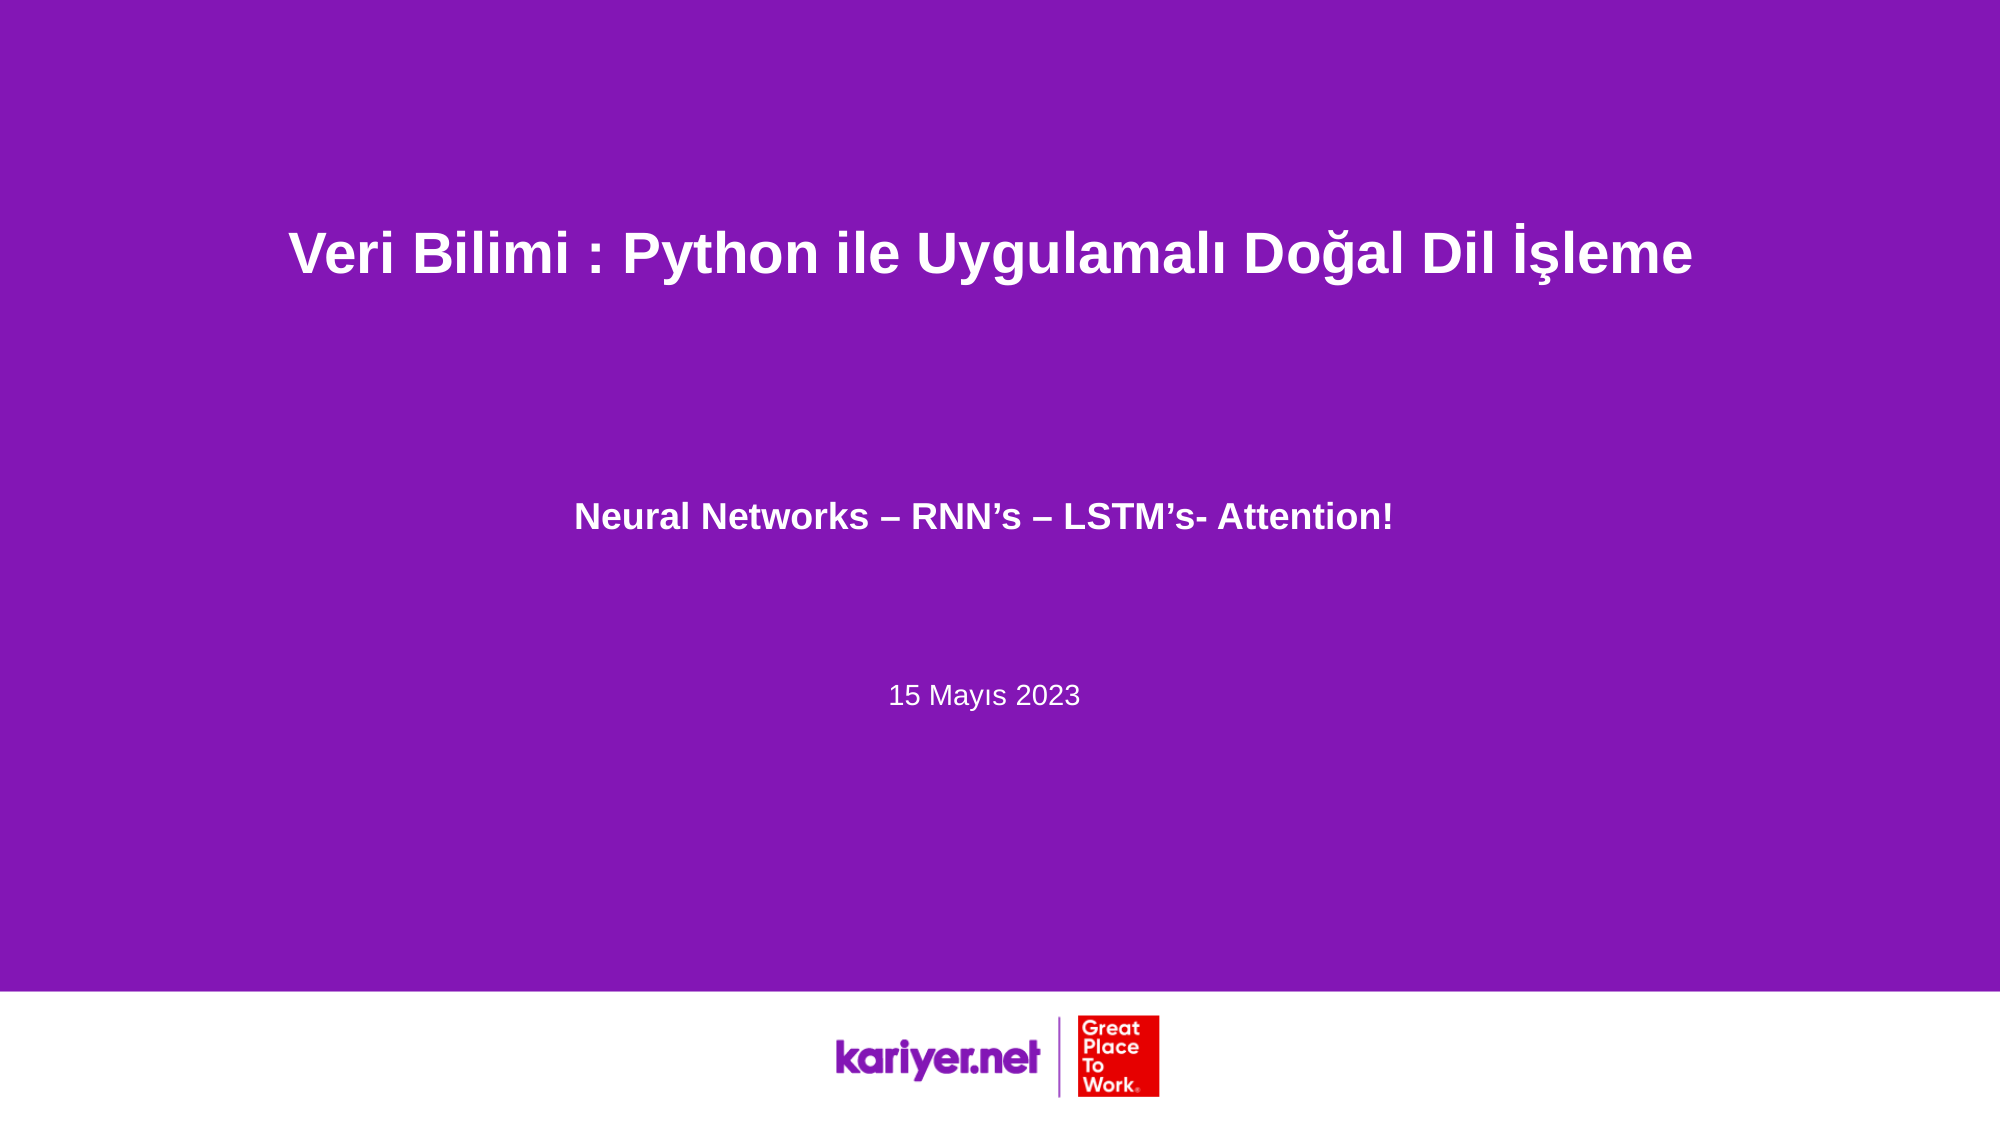

Veri Bilimi : Python ile Uygulamalı Doğal Dil İşleme
Neural Networks – RNN’s – LSTM’s- Attention!

15 Mayıs 2023